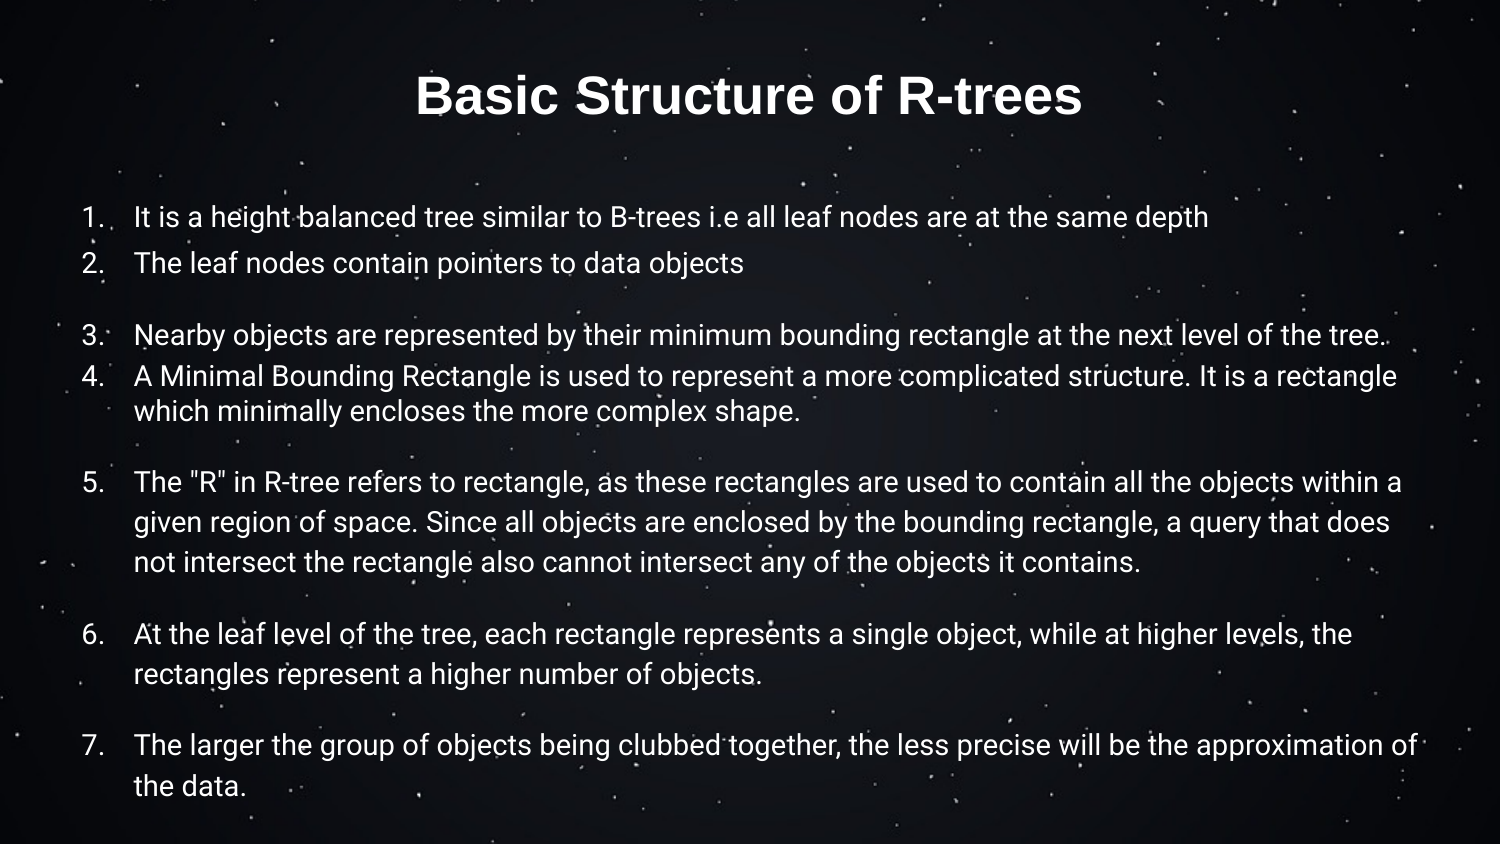

# Basic Structure of R-trees

It is a height balanced tree similar to B-trees i.e all leaf nodes are at the same depth
The leaf nodes contain pointers to data objects
Nearby objects are represented by their minimum bounding rectangle at the next level of the tree.
A Minimal Bounding Rectangle is used to represent a more complicated structure. It is a rectangle which minimally encloses the more complex shape.
The "R" in R-tree refers to rectangle, as these rectangles are used to contain all the objects within a given region of space. Since all objects are enclosed by the bounding rectangle, a query that does not intersect the rectangle also cannot intersect any of the objects it contains.
At the leaf level of the tree, each rectangle represents a single object, while at higher levels, the rectangles represent a higher number of objects.
The larger the group of objects being clubbed together, the less precise will be the approximation of the data.